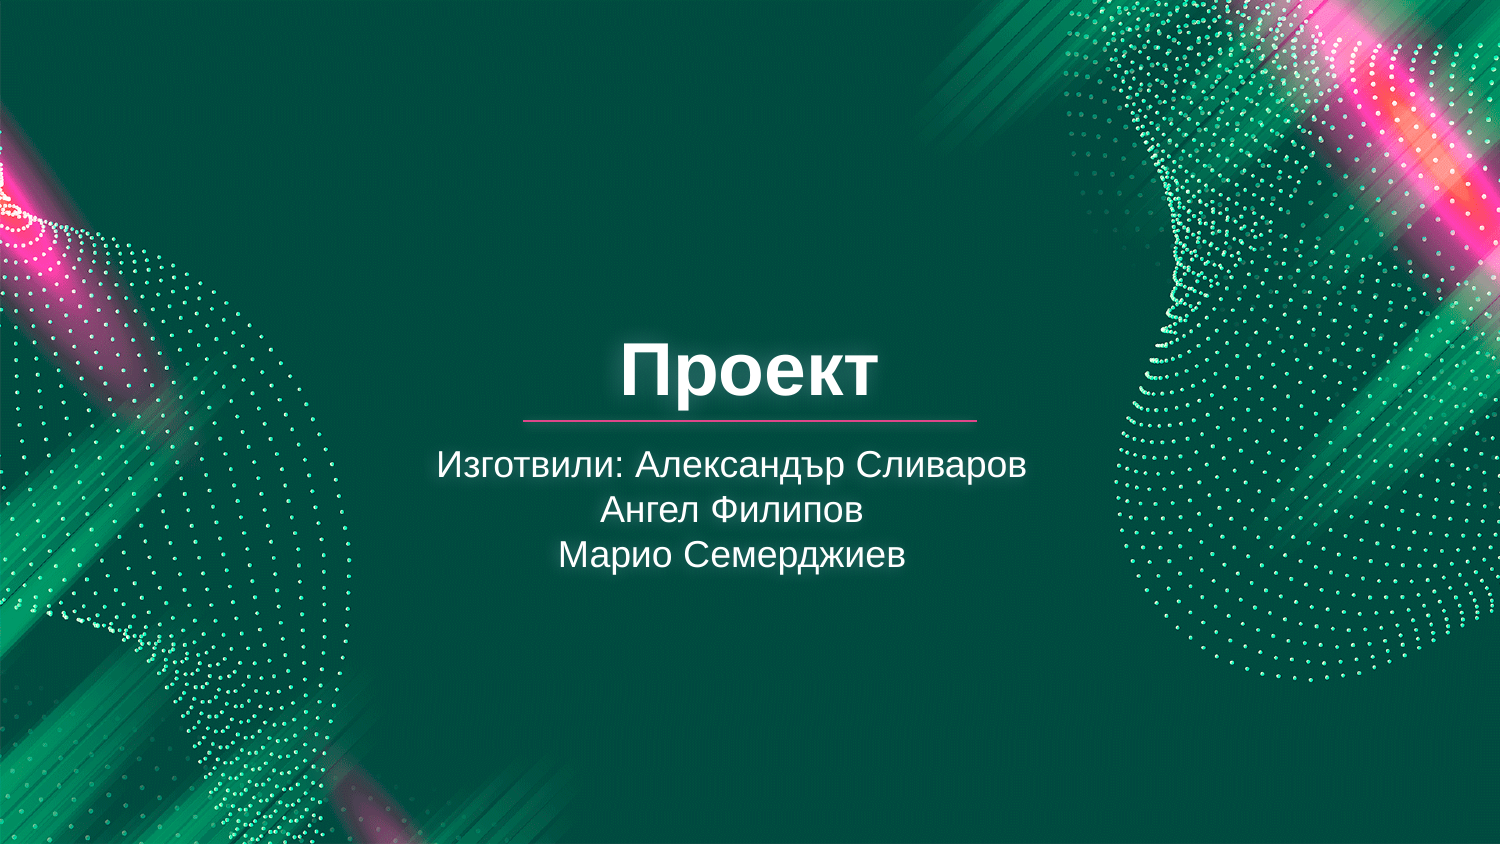

# Проект
Изготвили: Александър Сливаров
Ангел Филипов
Марио Семерджиев